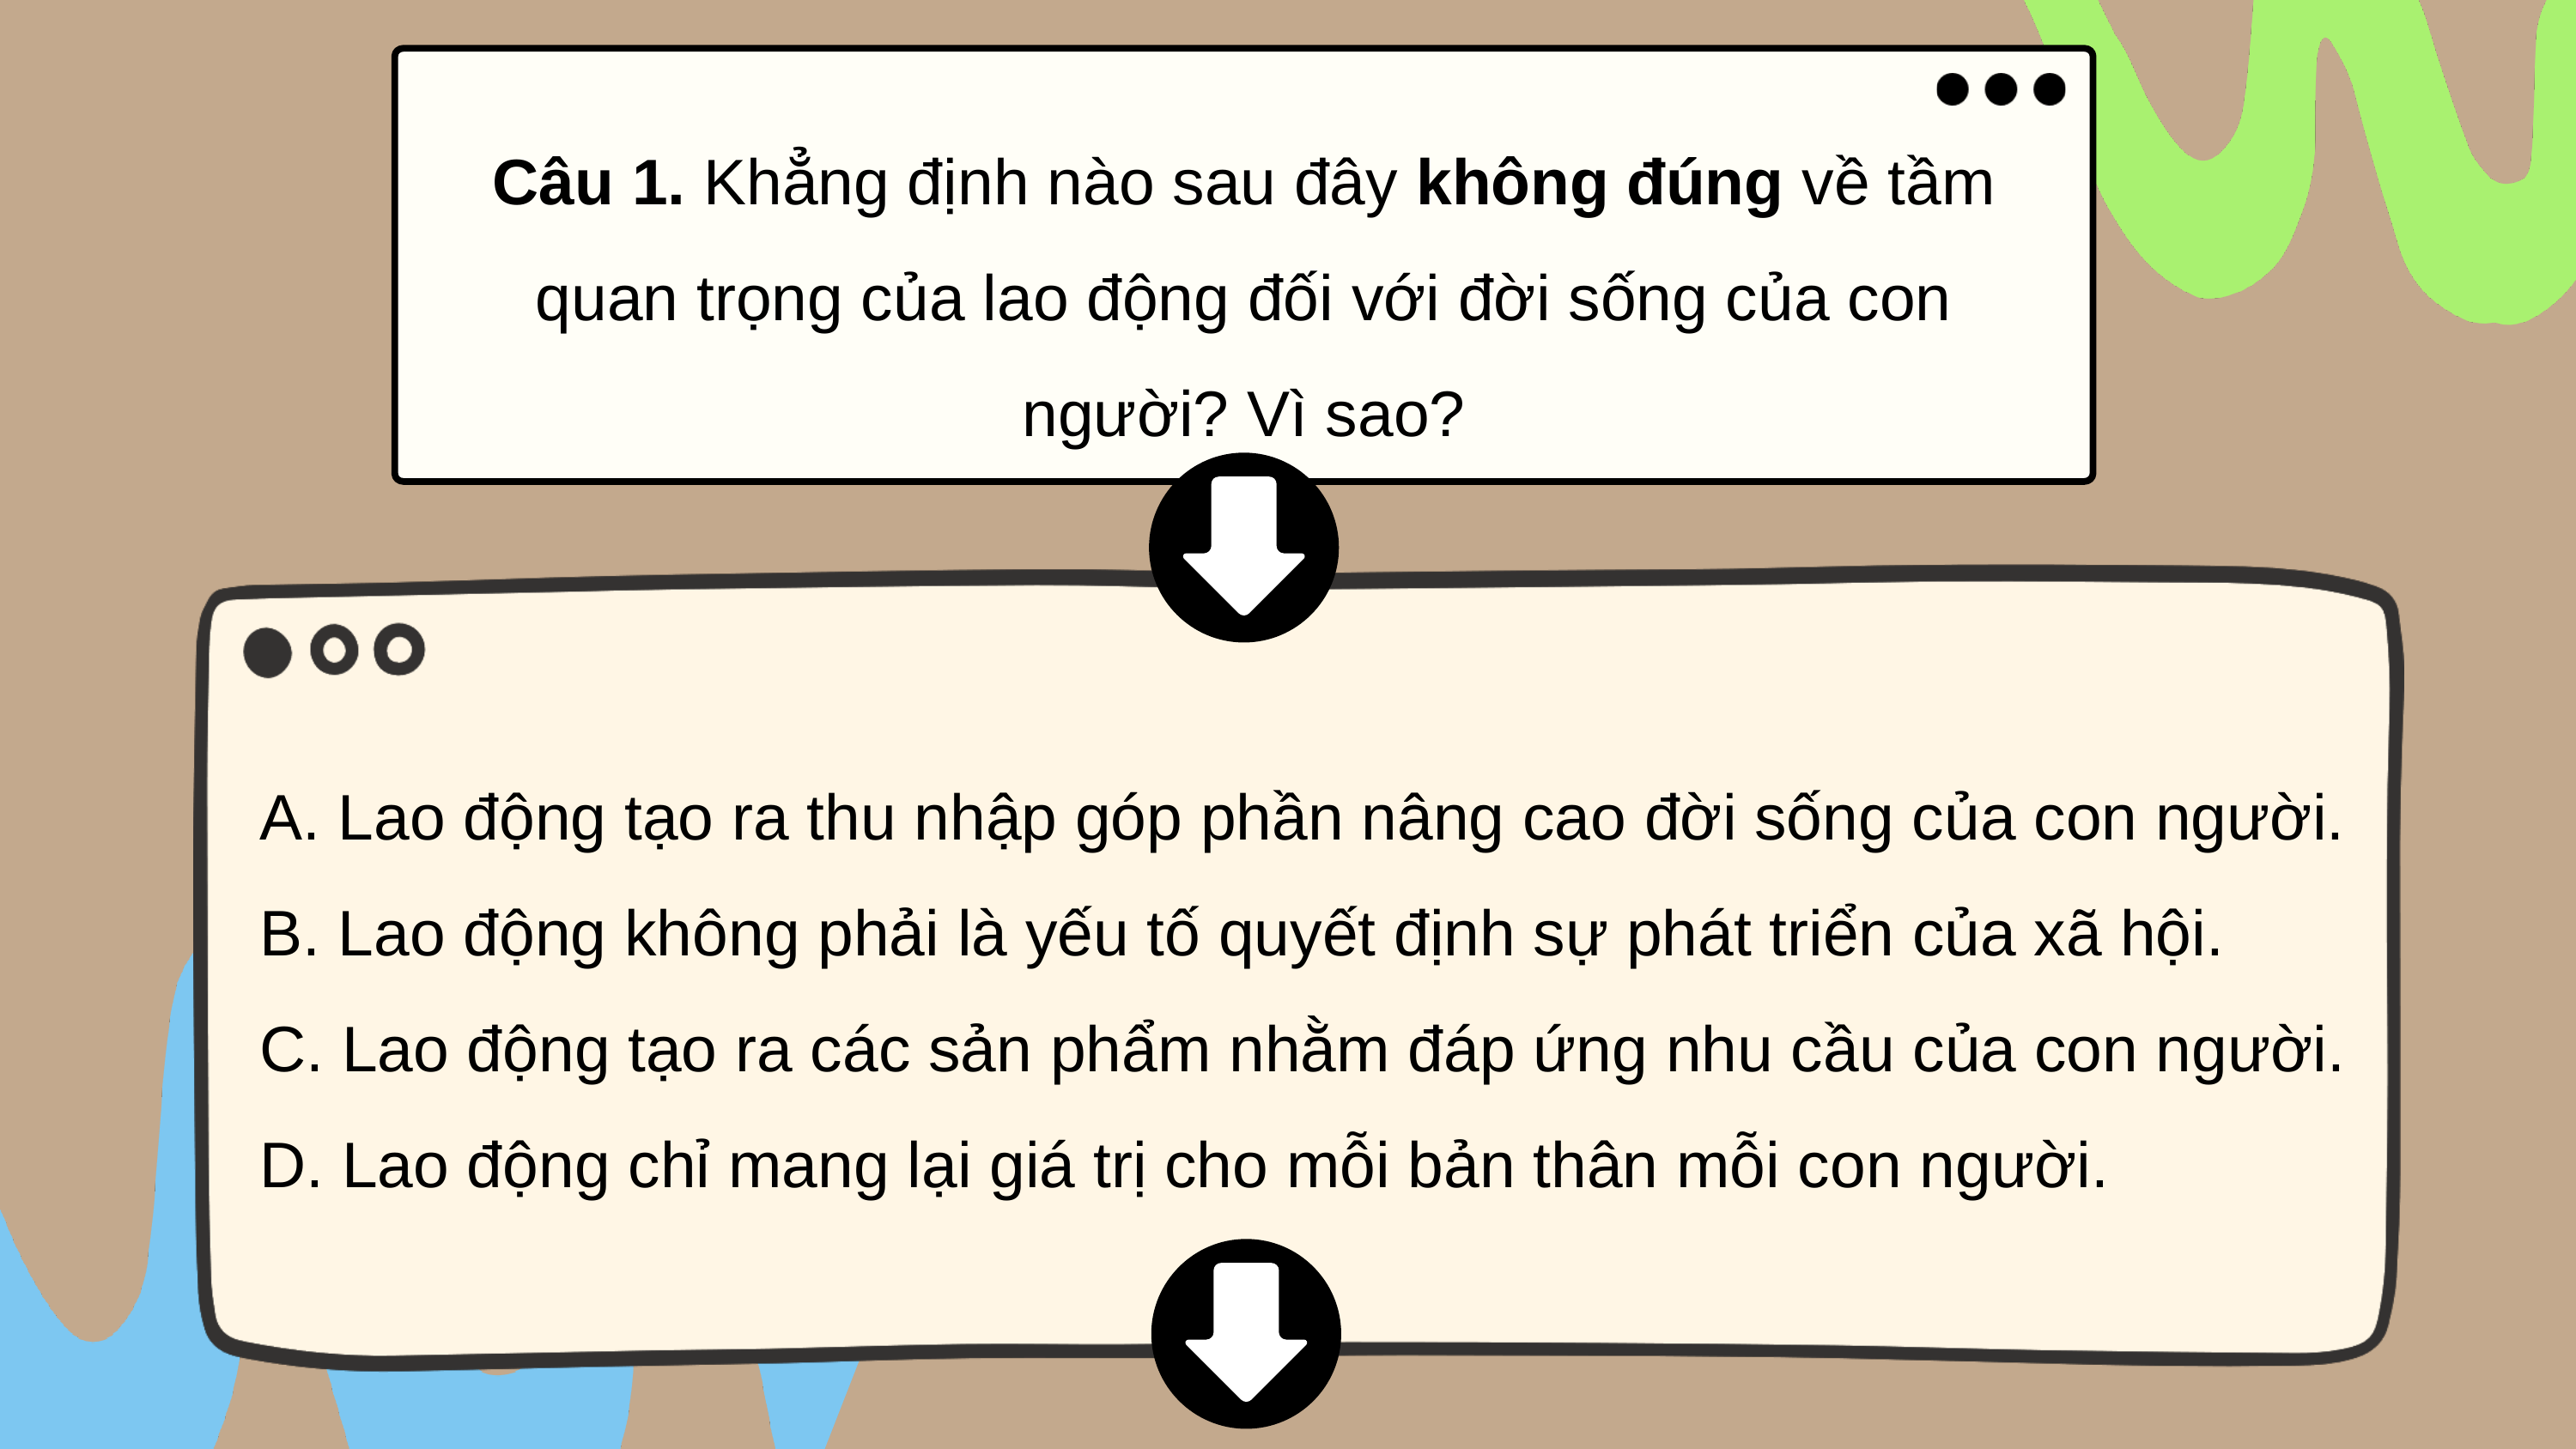

Câu 1. Khẳng định nào sau đây không đúng về tầm quan trọng của lao động đối với đời sống của con người? Vì sao?

A. Lao động tạo ra thu nhập góp phần nâng cao đời sống của con người.
B. Lao động không phải là yếu tố quyết định sự phát triển của xã hội.
C. Lao động tạo ra các sản phẩm nhằm đáp ứng nhu cầu của con người.
D. Lao động chỉ mang lại giá trị cho mỗi bản thân mỗi con người.